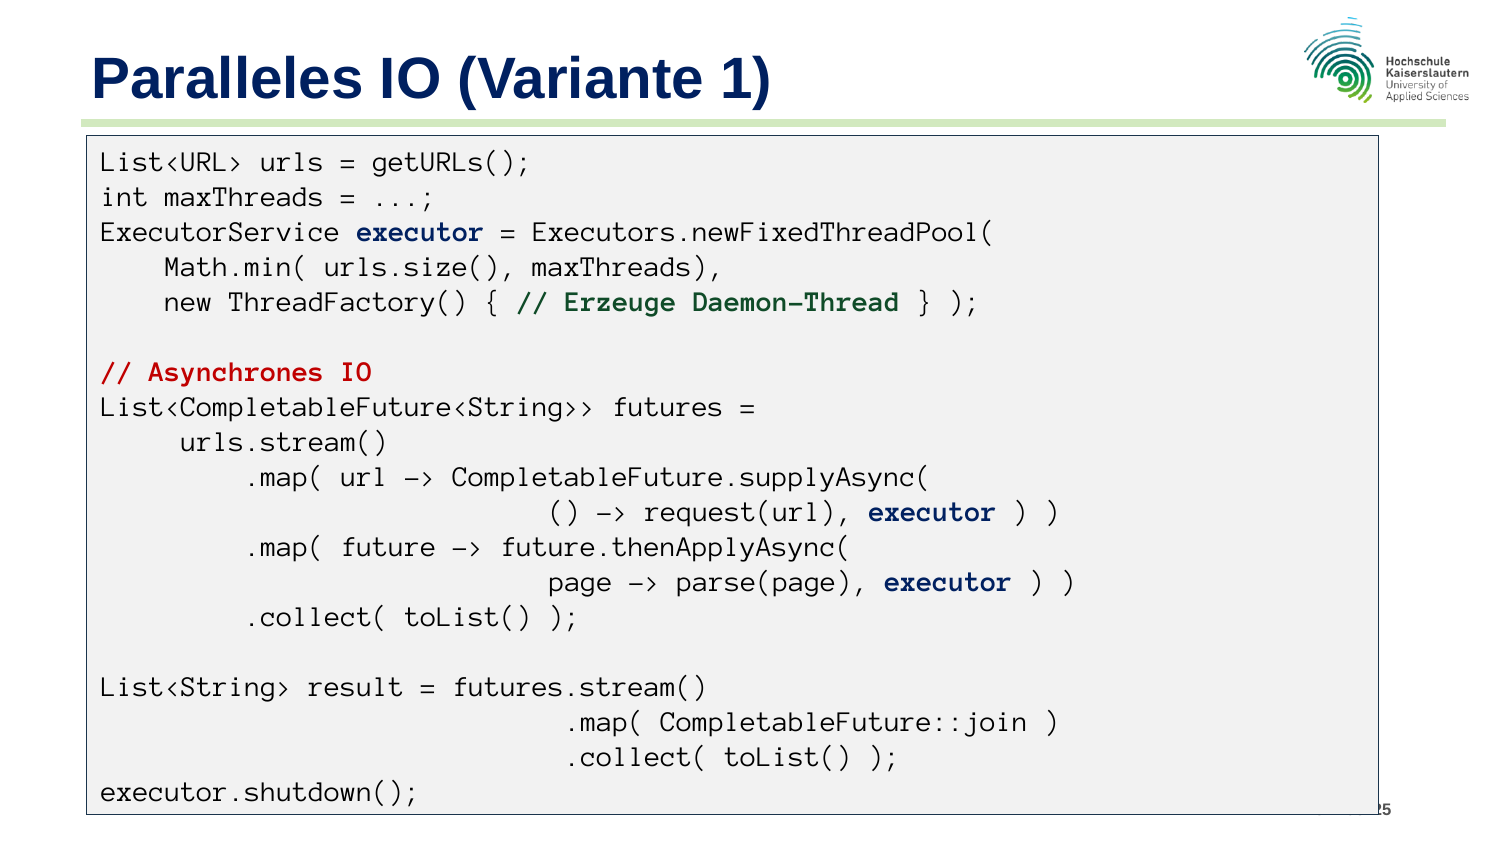

# Paralleles IO (Variante 1)
List<URL> urls = getURLs();
int maxThreads = ...;
ExecutorService executor = Executors.newFixedThreadPool(
    Math.min( urls.size(), maxThreads),
    new ThreadFactory() { // Erzeuge Daemon-Thread } );

// Asynchrones IO
List<CompletableFuture<String>> futures =
     urls.stream()
         .map( url -> CompletableFuture.supplyAsync(
                            () -> request(url), executor ) )
         .map( future -> future.thenApplyAsync(
                            page -> parse(page), executor ) )
         .collect( toList() );

List<String> result = futures.stream()
                             .map( CompletableFuture::join )
                             .collect( toList() );
executor.shutdown();
© Jörg Hettel, Hochschule Kaiserslautern